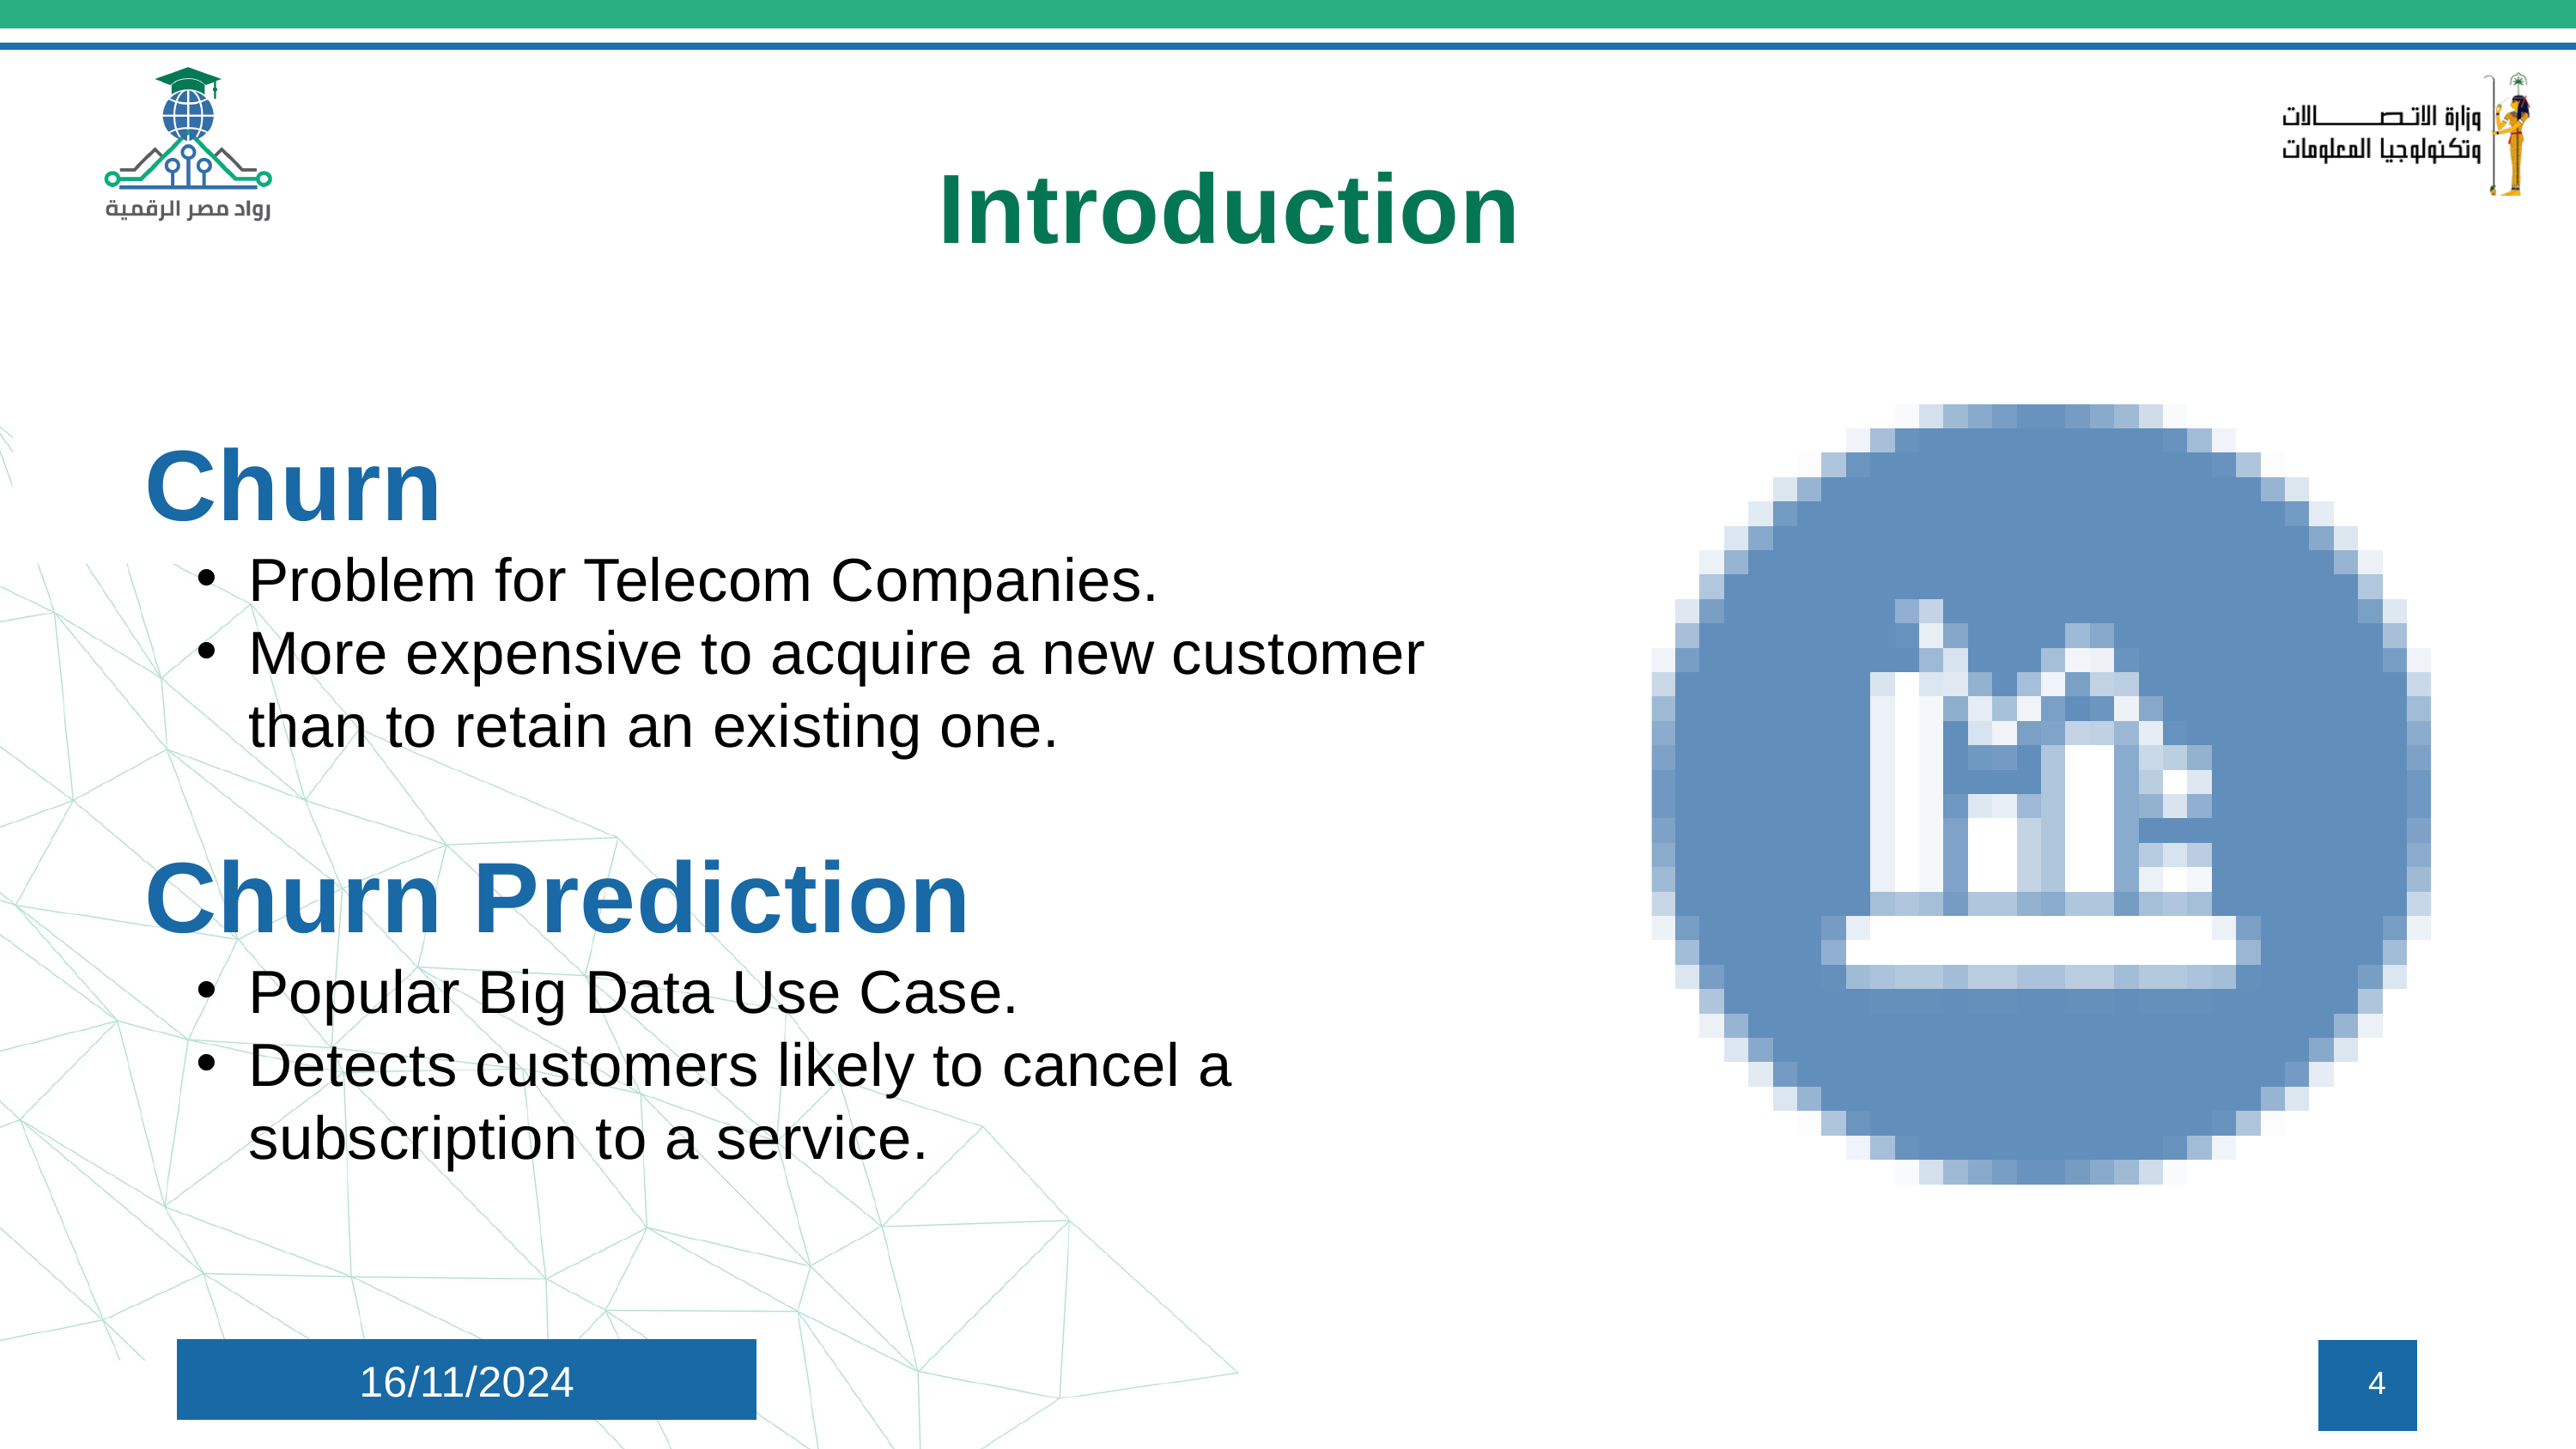

Introduction

Churn
Problem for Telecom Companies.
More expensive to acquire a new customer than to retain an existing one.

Churn Prediction
Popular Big Data Use Case.
Detects customers likely to cancel a subscription to a service.

16/11/2024
4